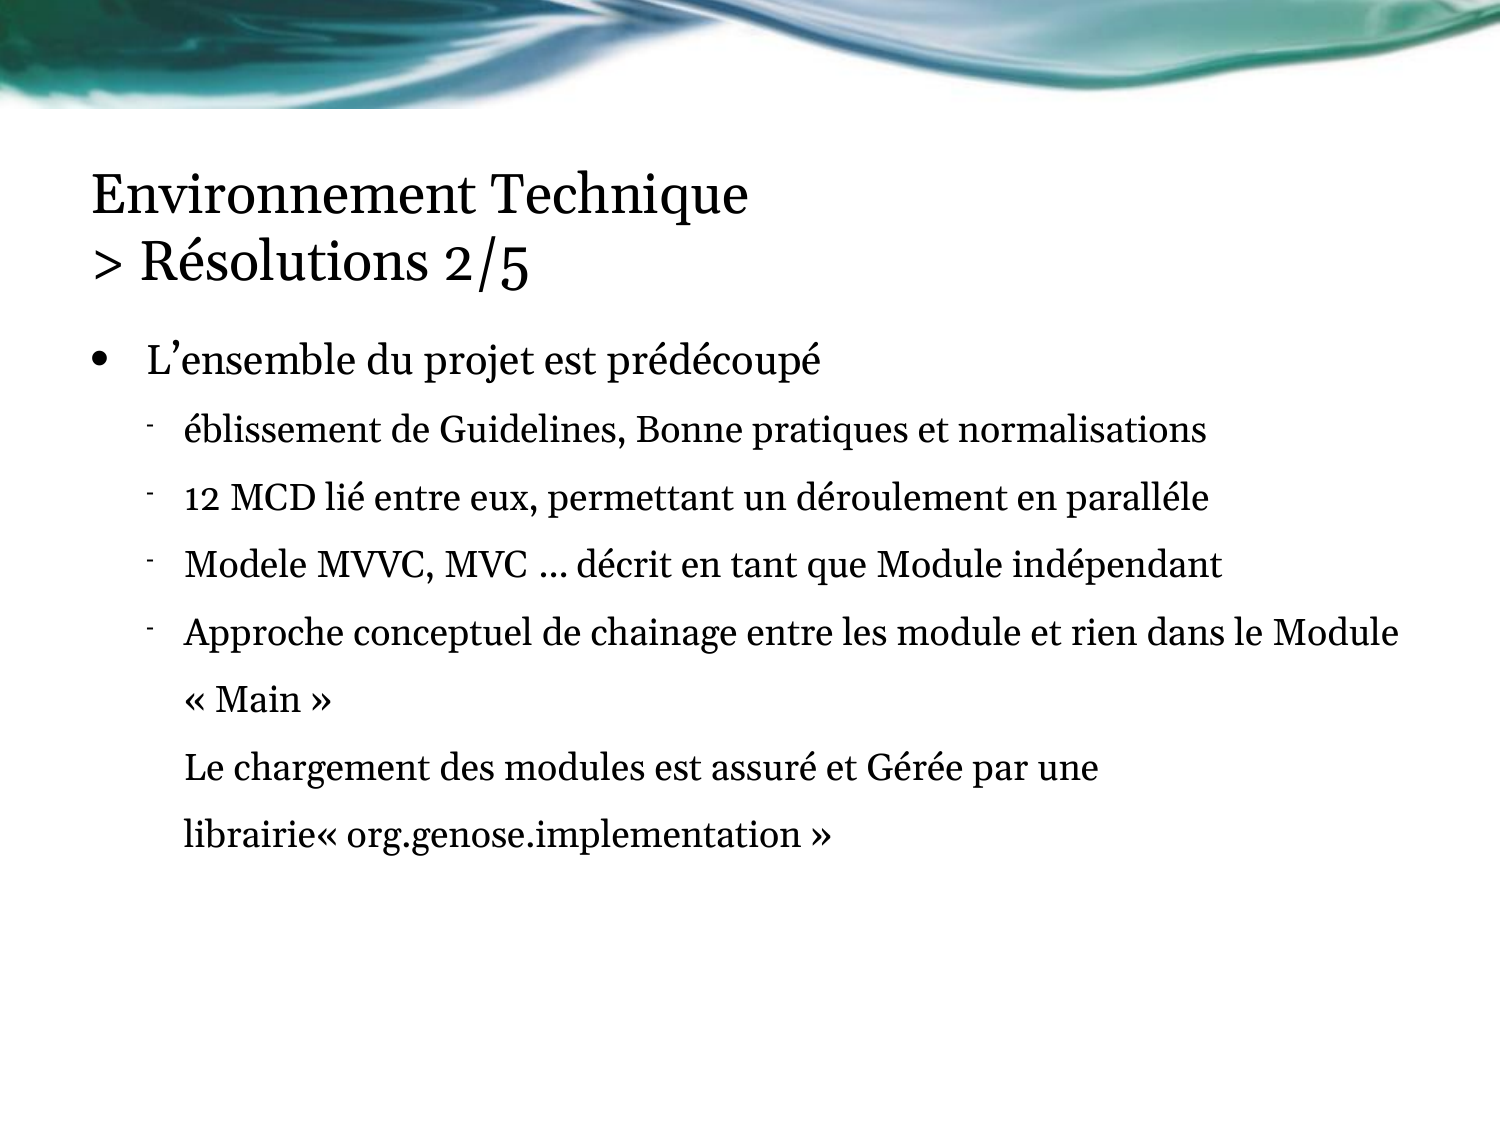

# Environnement Technique > Résolutions 2/5
L’ensemble du projet est prédécoupé
éblissement de Guidelines, Bonne pratiques et normalisations
12 MCD lié entre eux, permettant un déroulement en paralléle
Modele MVVC, MVC … décrit en tant que Module indépendant
Approche conceptuel de chainage entre les module et rien dans le Module « Main »
Le chargement des modules est assuré et Gérée par une librairie« org.genose.implementation »